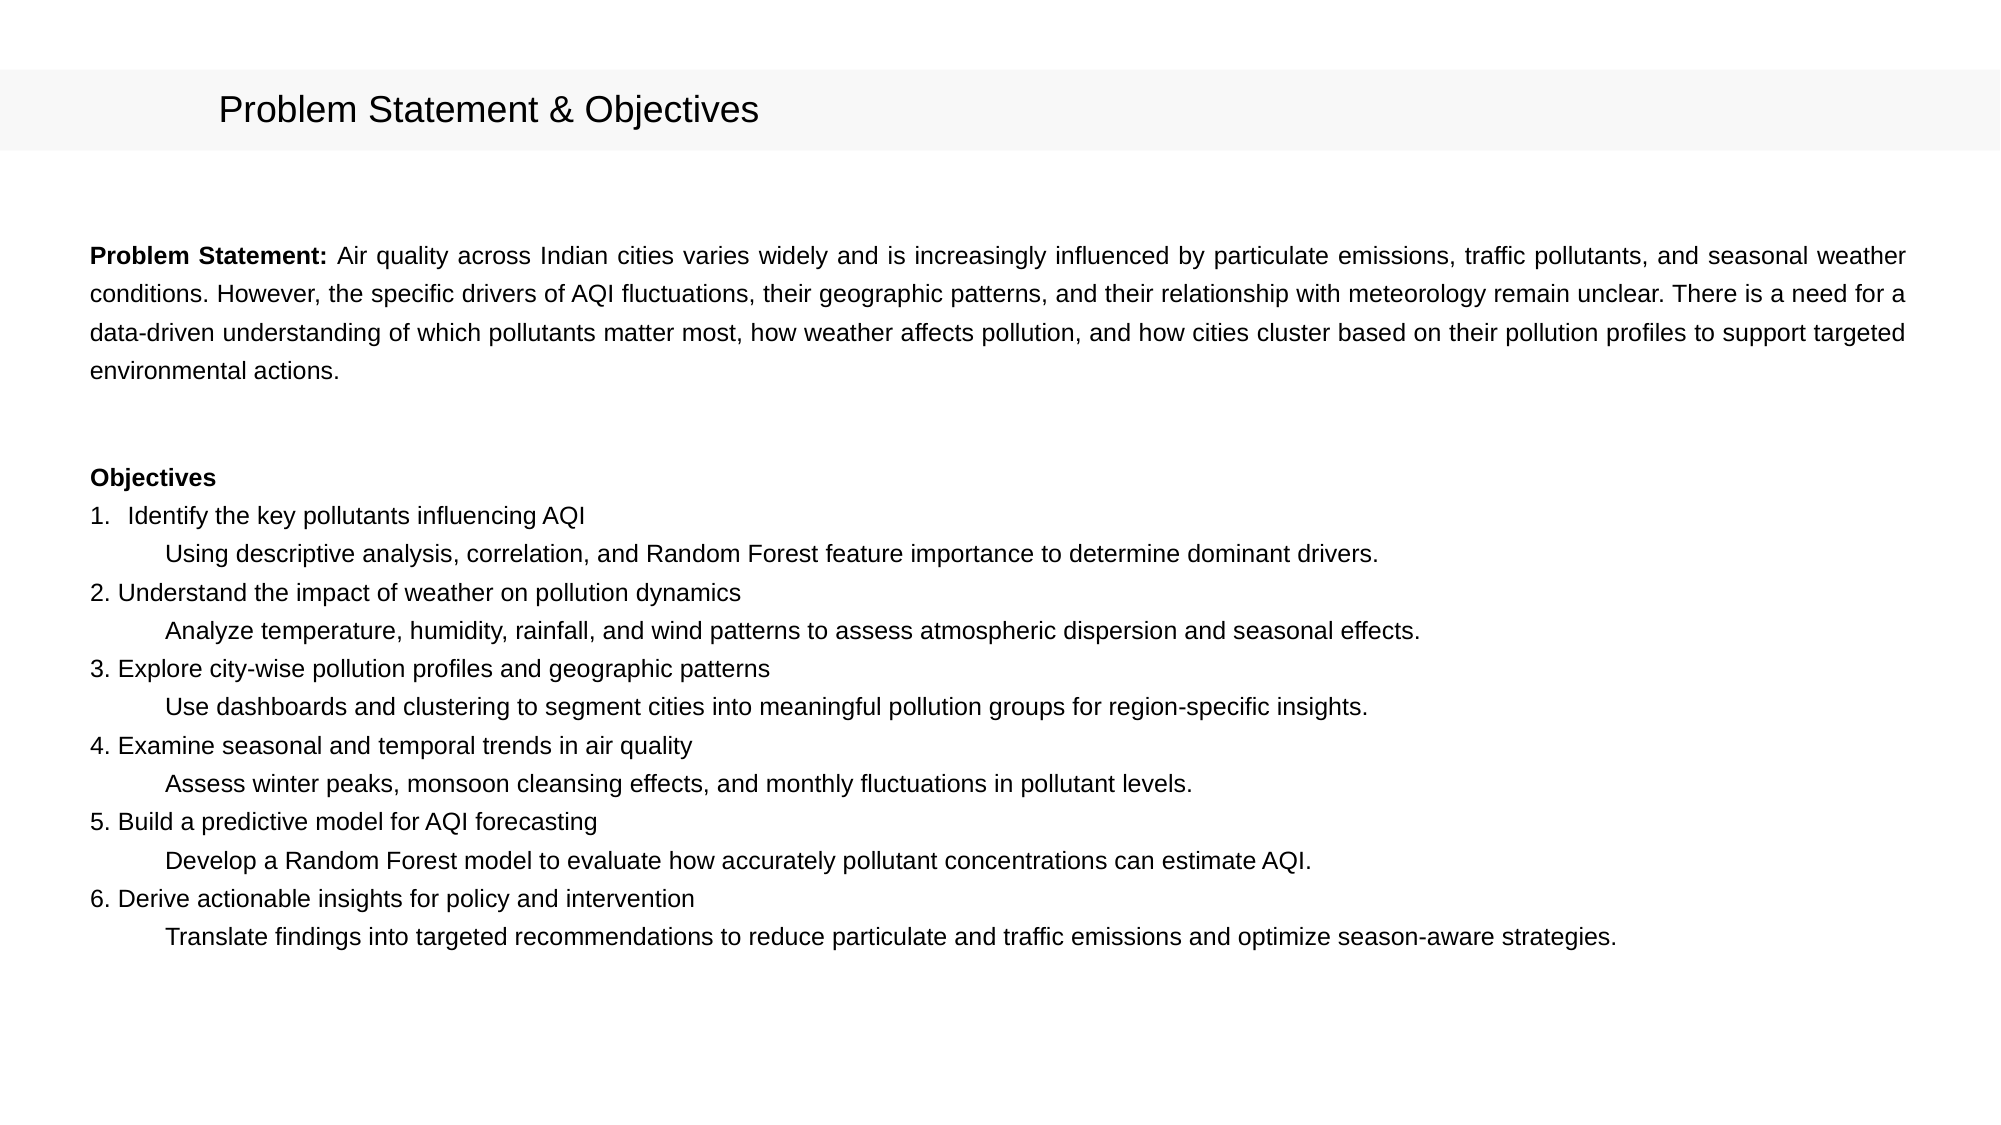

Problem Statement & Objectives
Problem Statement: Air quality across Indian cities varies widely and is increasingly influenced by particulate emissions, traffic pollutants, and seasonal weather conditions. However, the specific drivers of AQI fluctuations, their geographic patterns, and their relationship with meteorology remain unclear. There is a need for a data-driven understanding of which pollutants matter most, how weather affects pollution, and how cities cluster based on their pollution profiles to support targeted environmental actions.
Objectives
Identify the key pollutants influencing AQI
Using descriptive analysis, correlation, and Random Forest feature importance to determine dominant drivers.
2. Understand the impact of weather on pollution dynamics
Analyze temperature, humidity, rainfall, and wind patterns to assess atmospheric dispersion and seasonal effects.
3. Explore city-wise pollution profiles and geographic patterns
Use dashboards and clustering to segment cities into meaningful pollution groups for region-specific insights.
4. Examine seasonal and temporal trends in air quality
Assess winter peaks, monsoon cleansing effects, and monthly fluctuations in pollutant levels.
5. Build a predictive model for AQI forecasting
Develop a Random Forest model to evaluate how accurately pollutant concentrations can estimate AQI.
6. Derive actionable insights for policy and intervention
Translate findings into targeted recommendations to reduce particulate and traffic emissions and optimize season-aware strategies.